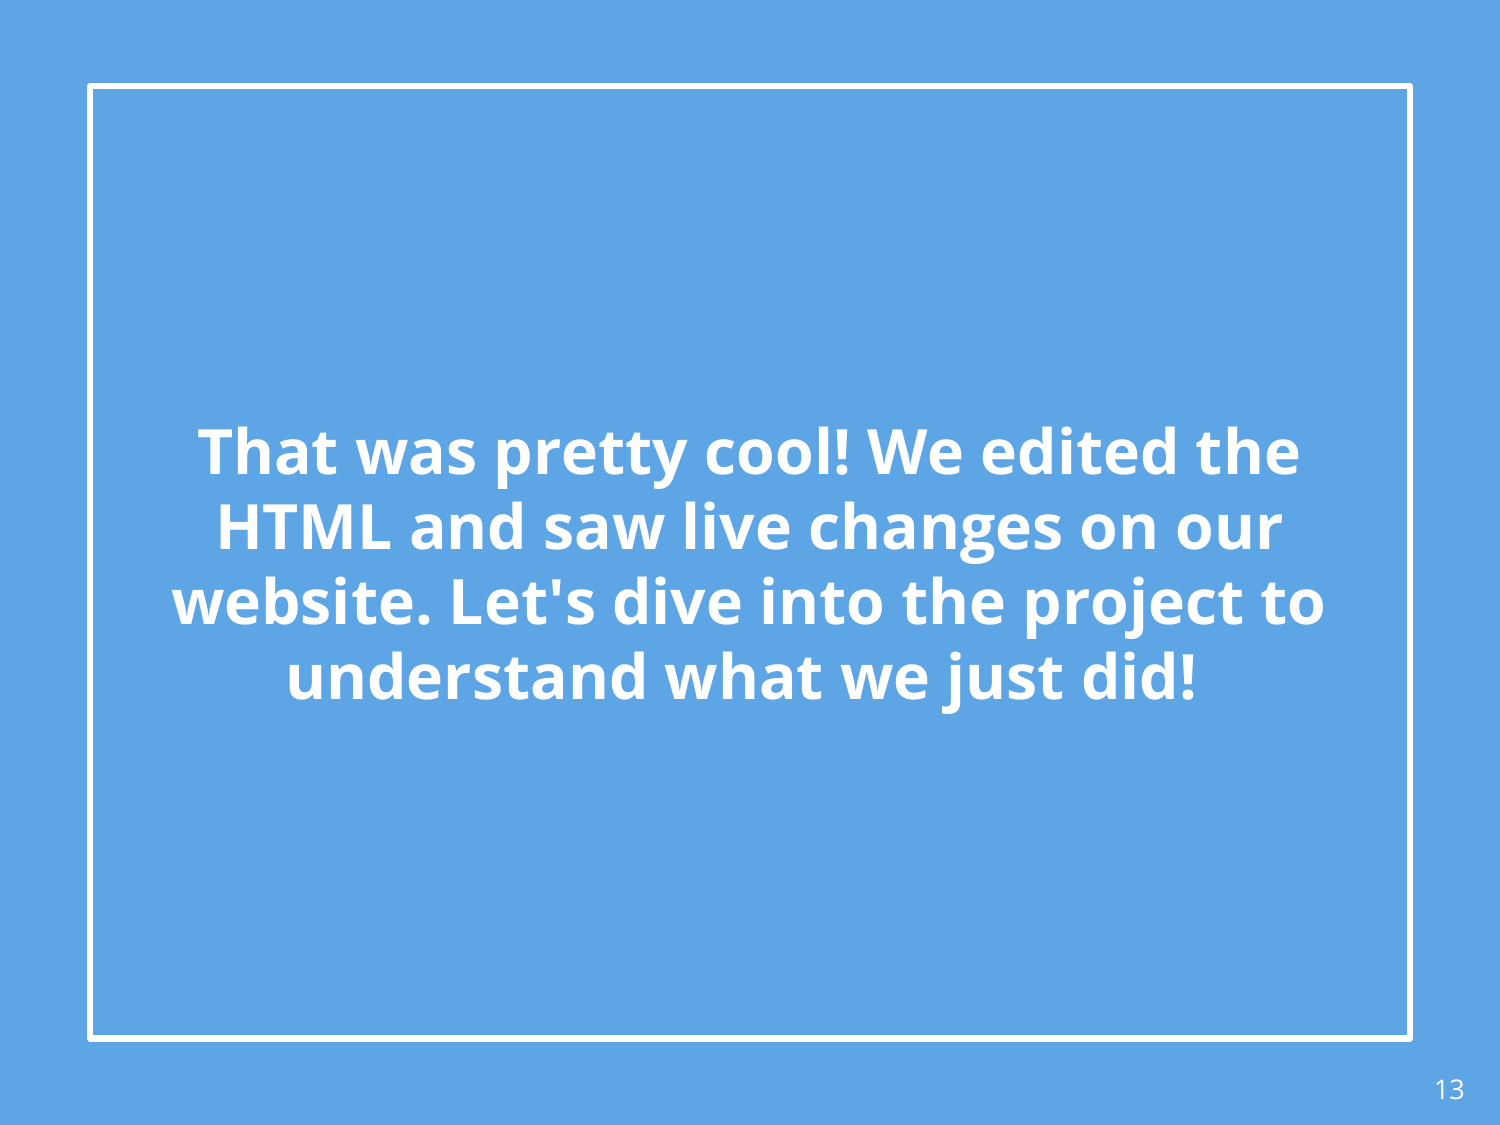

That was pretty cool! We edited the HTML and saw live changes on our website. Let's dive into the project to understand what we just did!
13